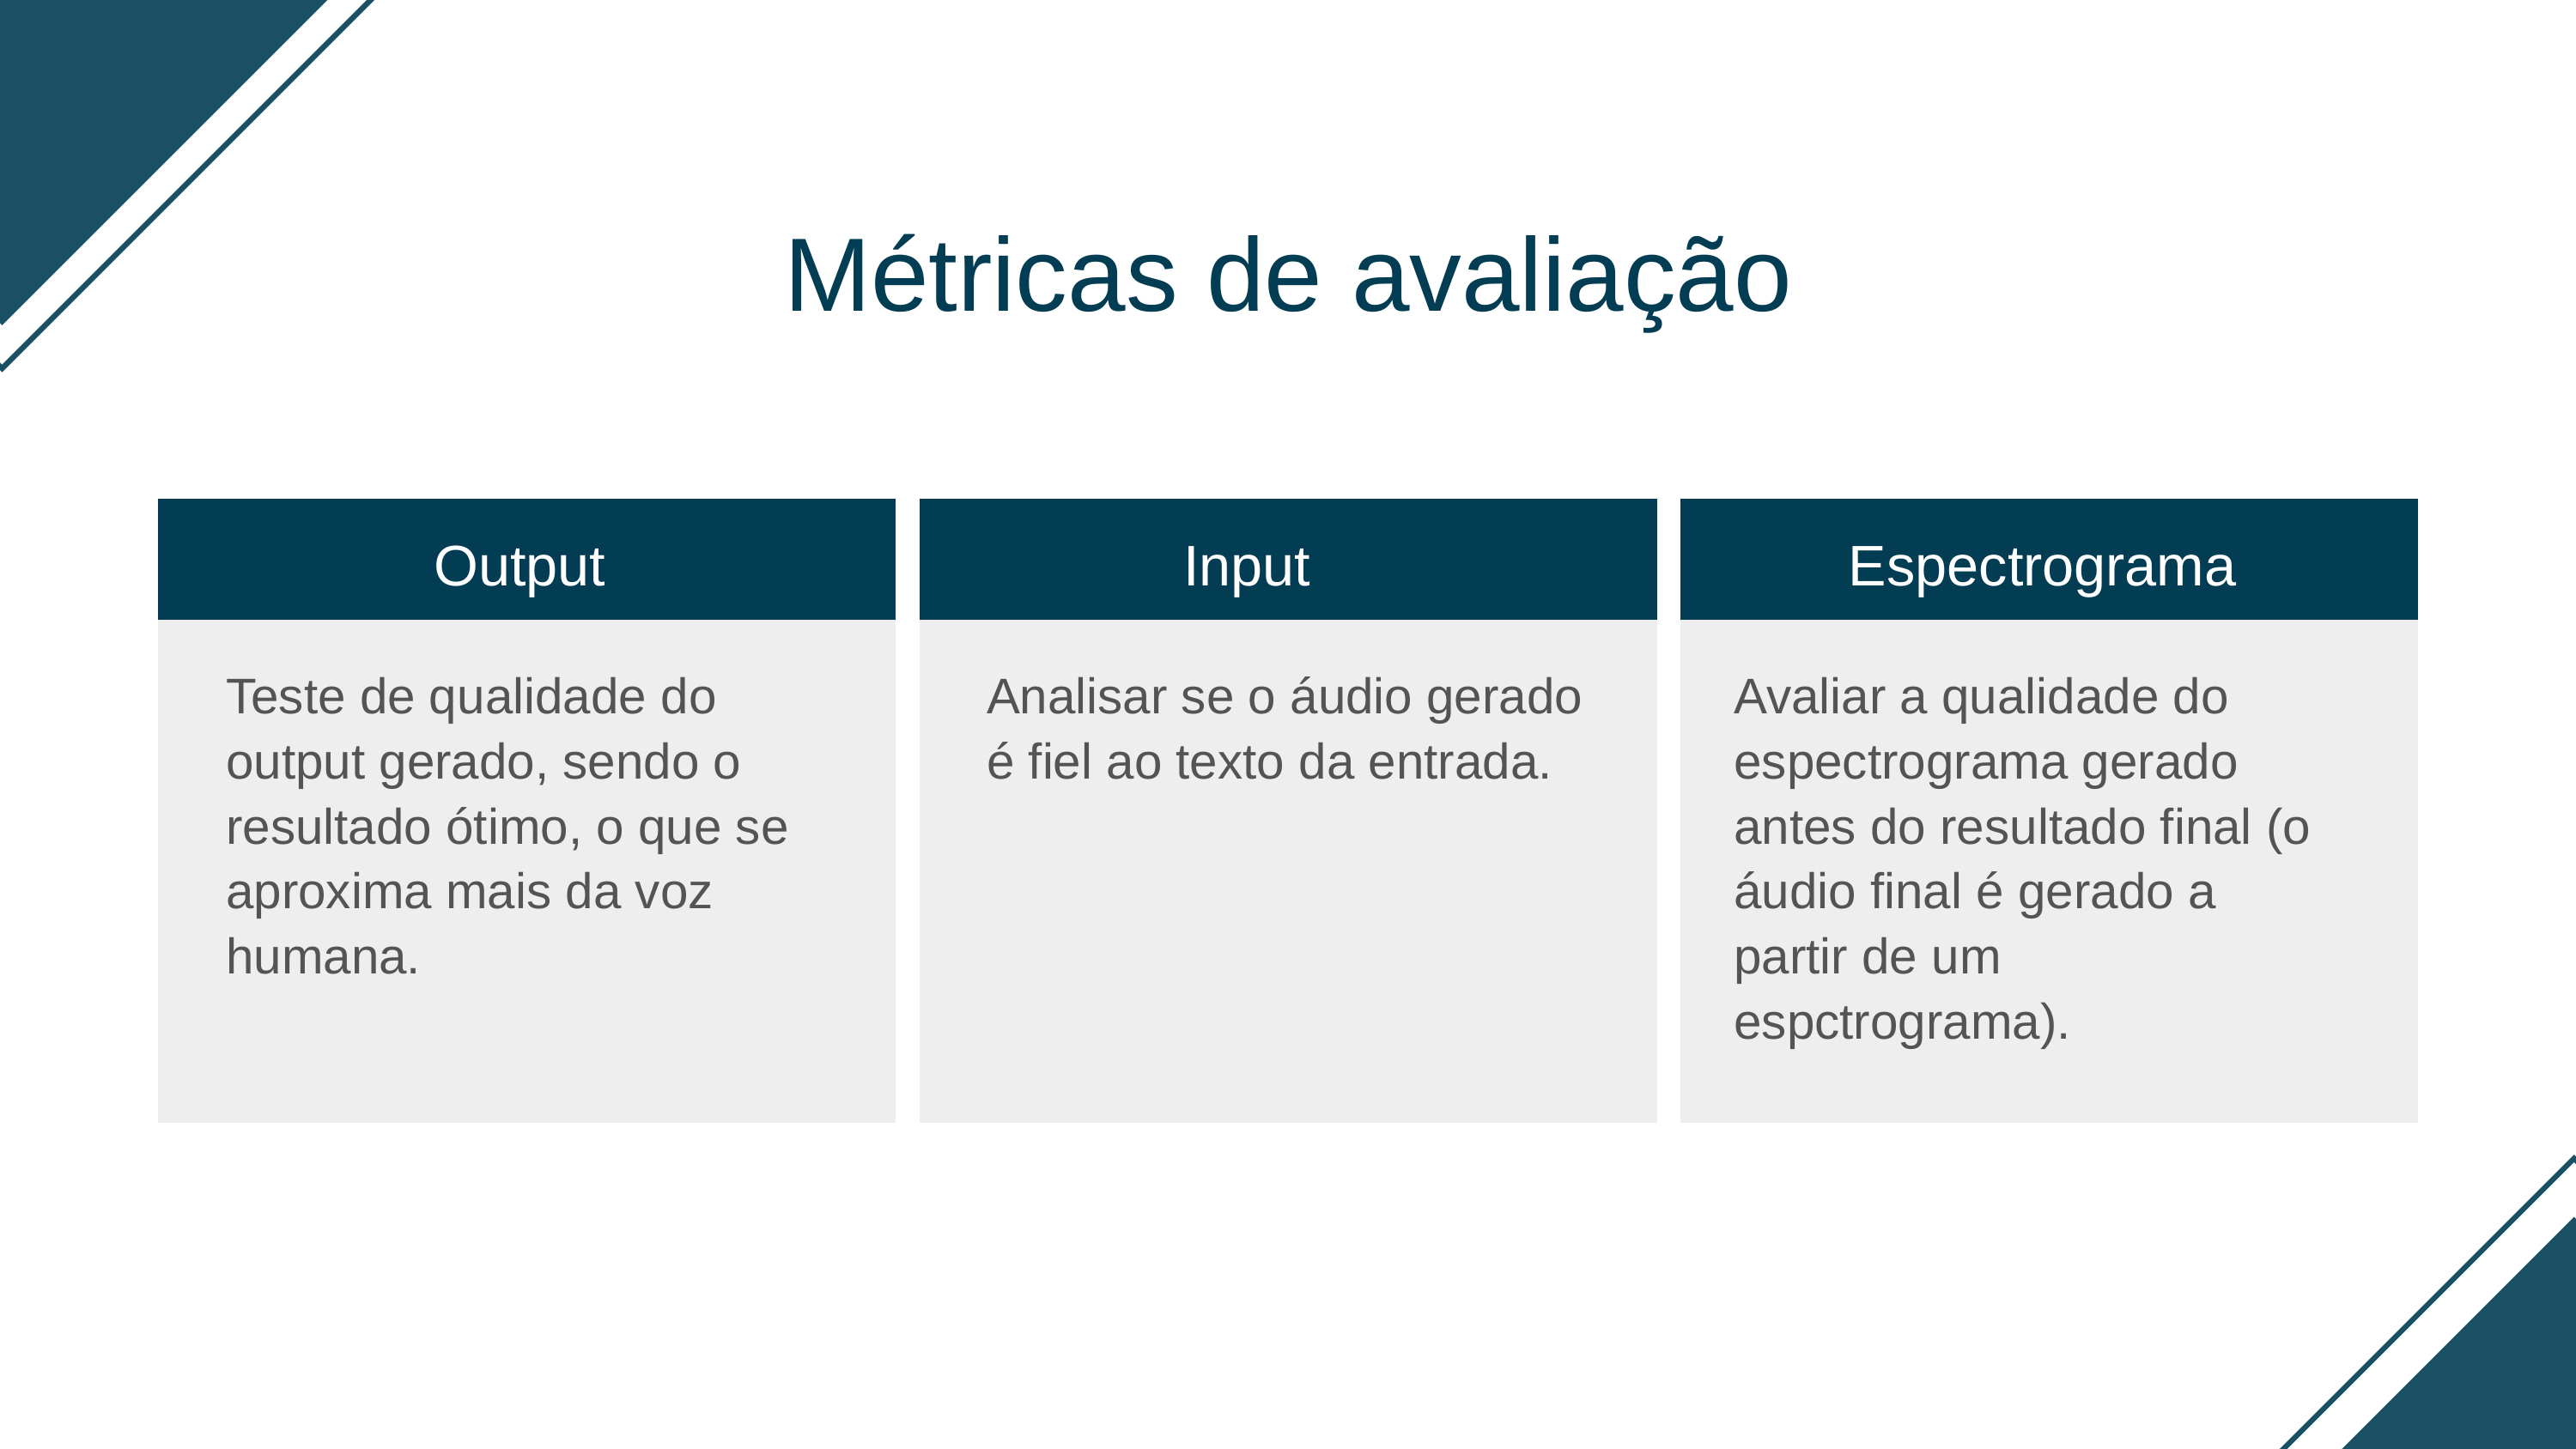

Métricas de avaliação

Output
Input
Espectrograma

Teste de qualidade do output gerado, sendo o resultado ótimo, o que se aproxima mais da voz humana.

Analisar se o áudio gerado é fiel ao texto da entrada.

Avaliar a qualidade do espectrograma gerado antes do resultado final (o áudio final é gerado a partir de um espctrograma).